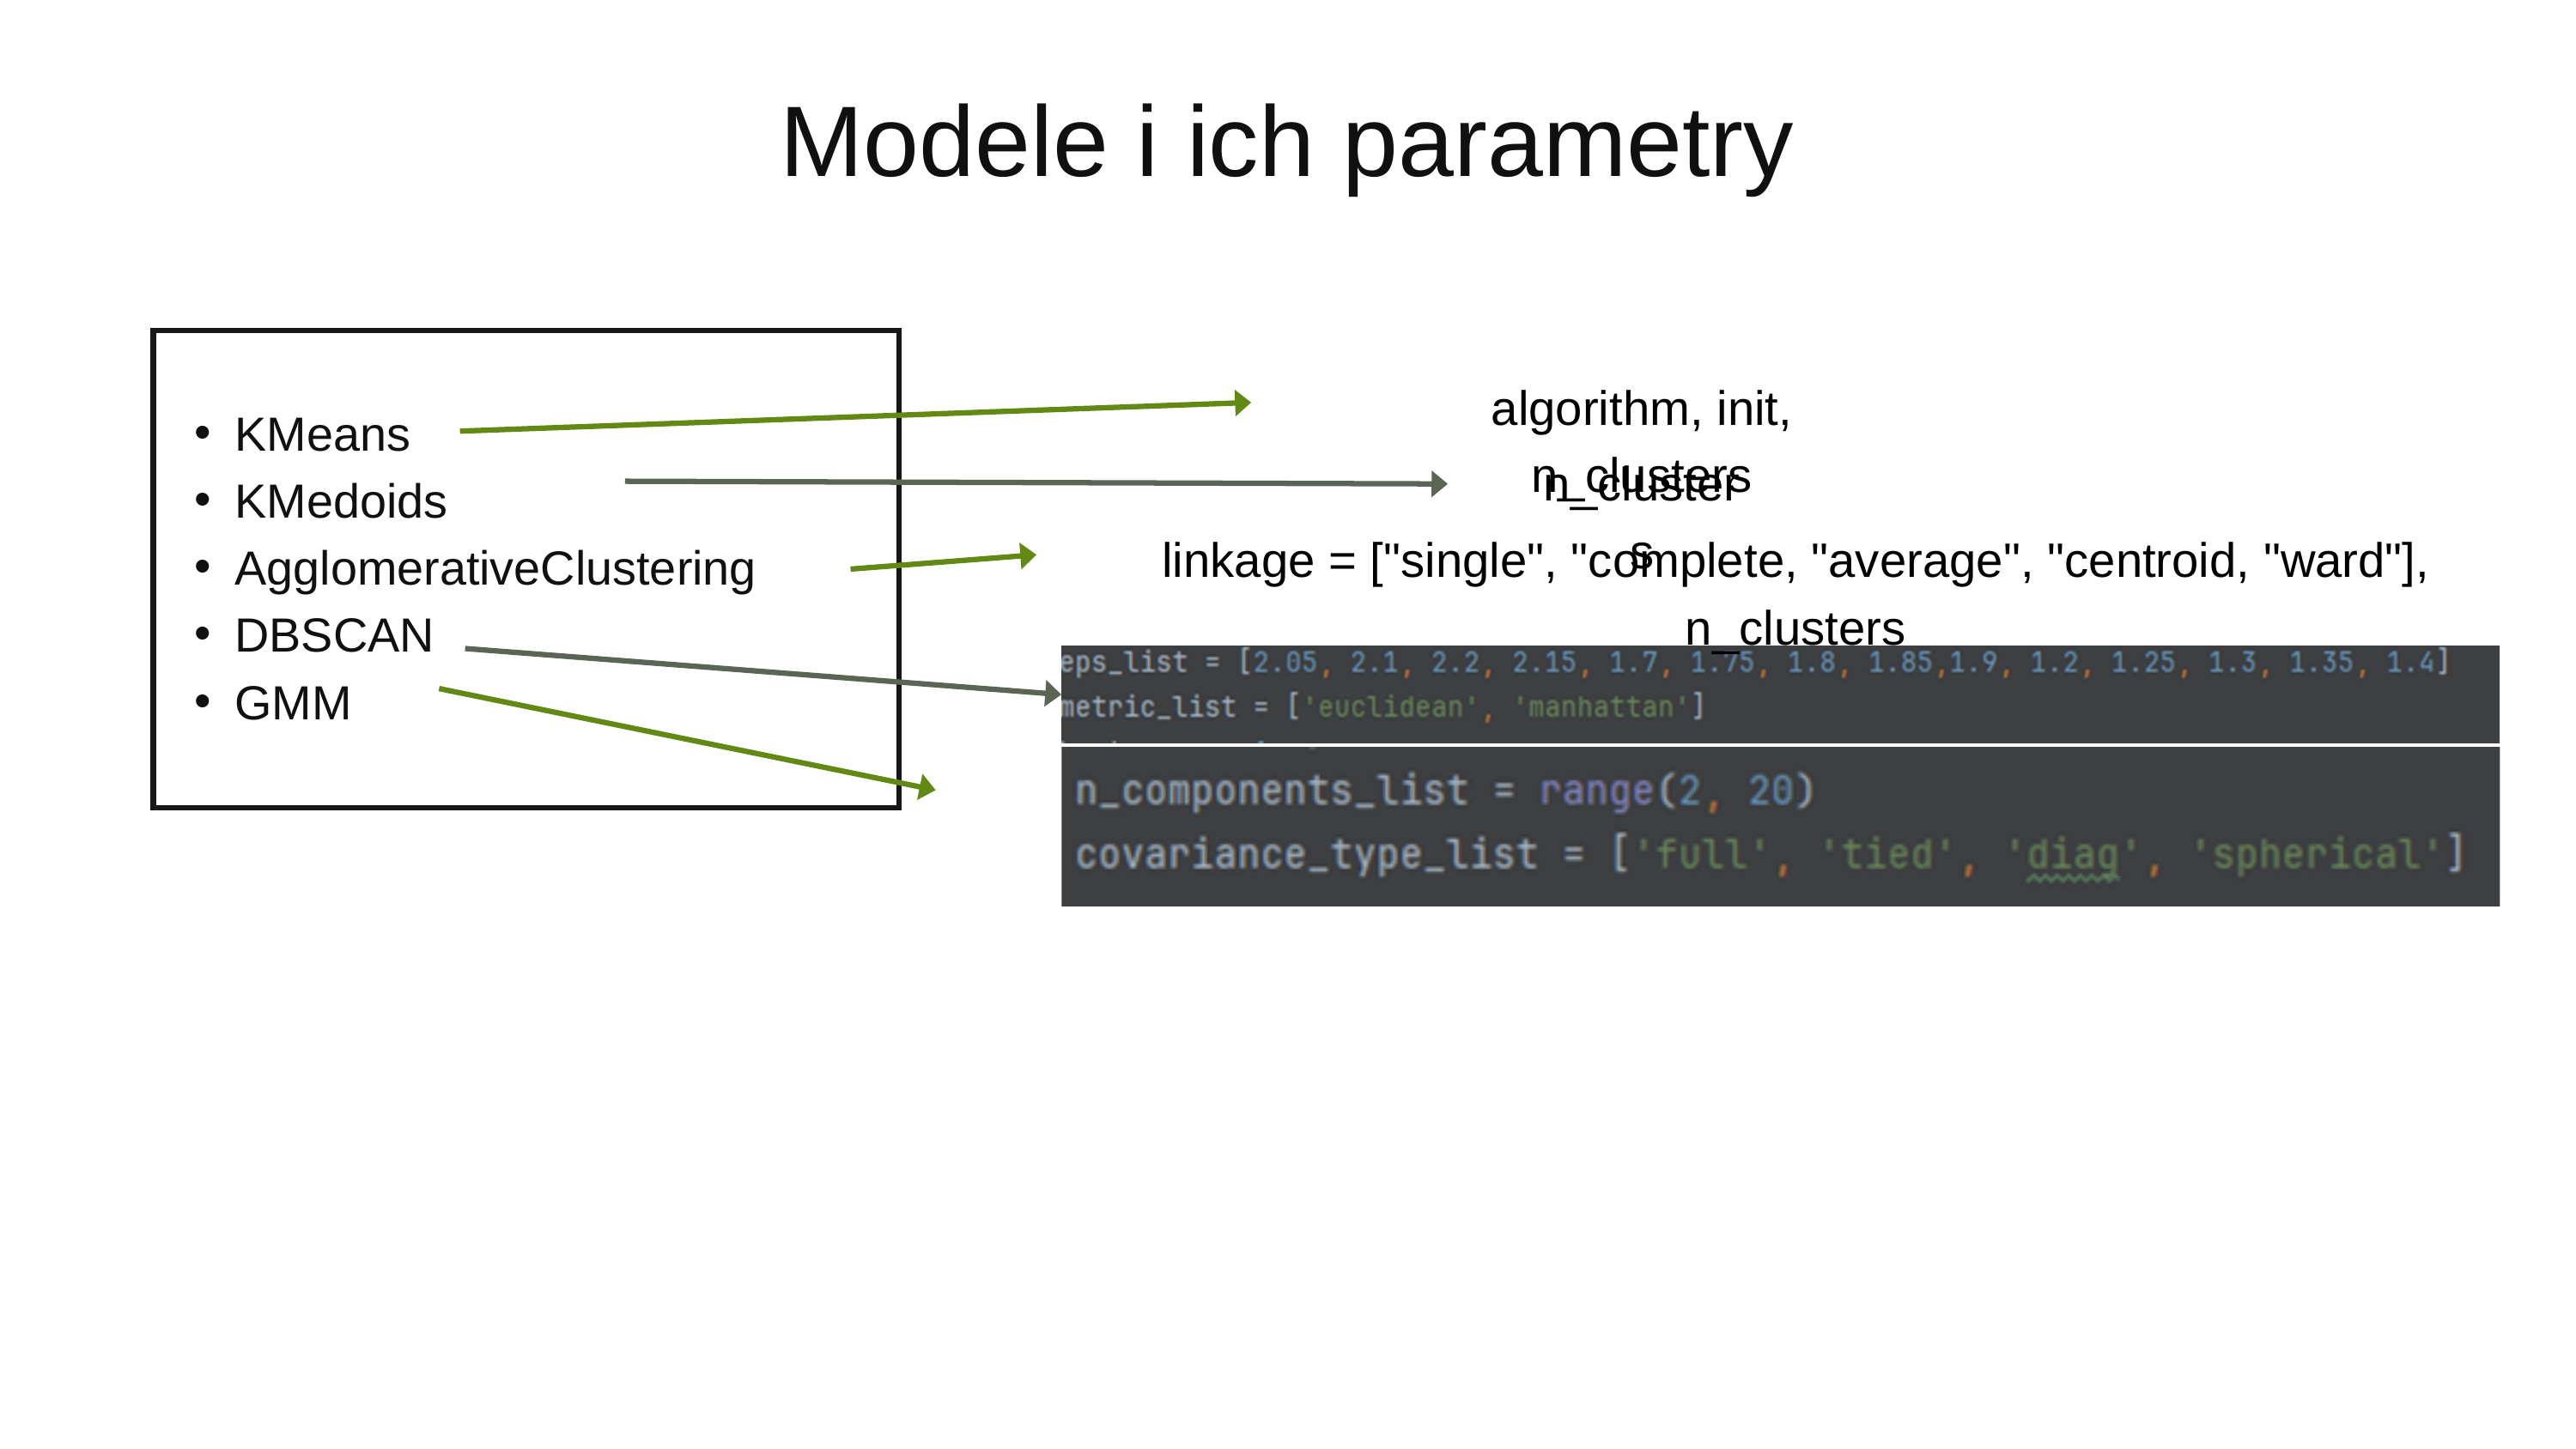

Modele i ich parametry

algorithm, init, n_clusters
KMeans
KMedoids
AgglomerativeClustering
DBSCAN
GMM

n_clusters

linkage = ["single", "complete, "average", "centroid, "ward"], n_clusters